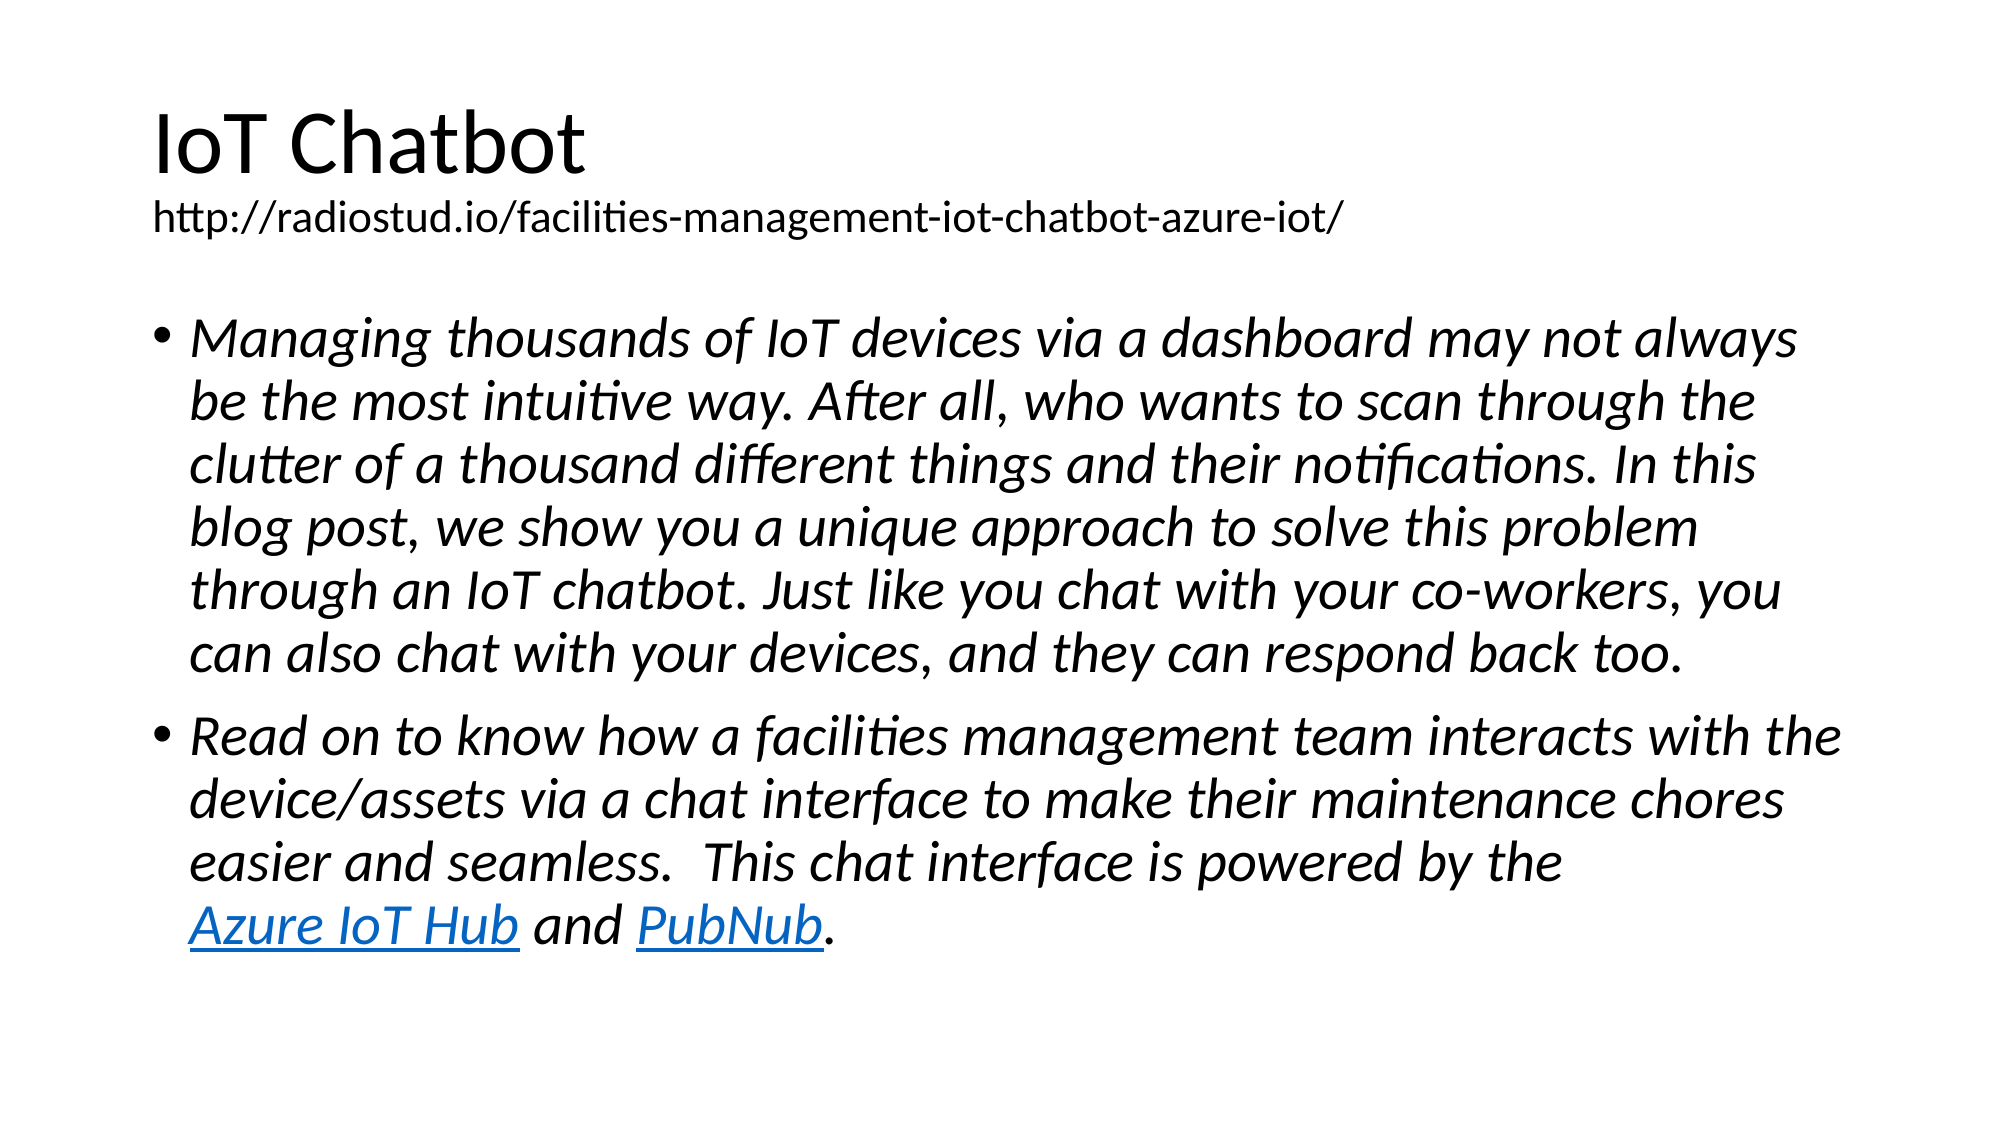

# IoT Chatbot http://radiostud.io/facilities-management-iot-chatbot-azure-iot/
Managing thousands of IoT devices via a dashboard may not always be the most intuitive way. After all, who wants to scan through the clutter of a thousand different things and their notifications. In this blog post, we show you a unique approach to solve this problem through an IoT chatbot. Just like you chat with your co-workers, you can also chat with your devices, and they can respond back too.
Read on to know how a facilities management team interacts with the device/assets via a chat interface to make their maintenance chores easier and seamless.  This chat interface is powered by the Azure IoT Hub and PubNub.